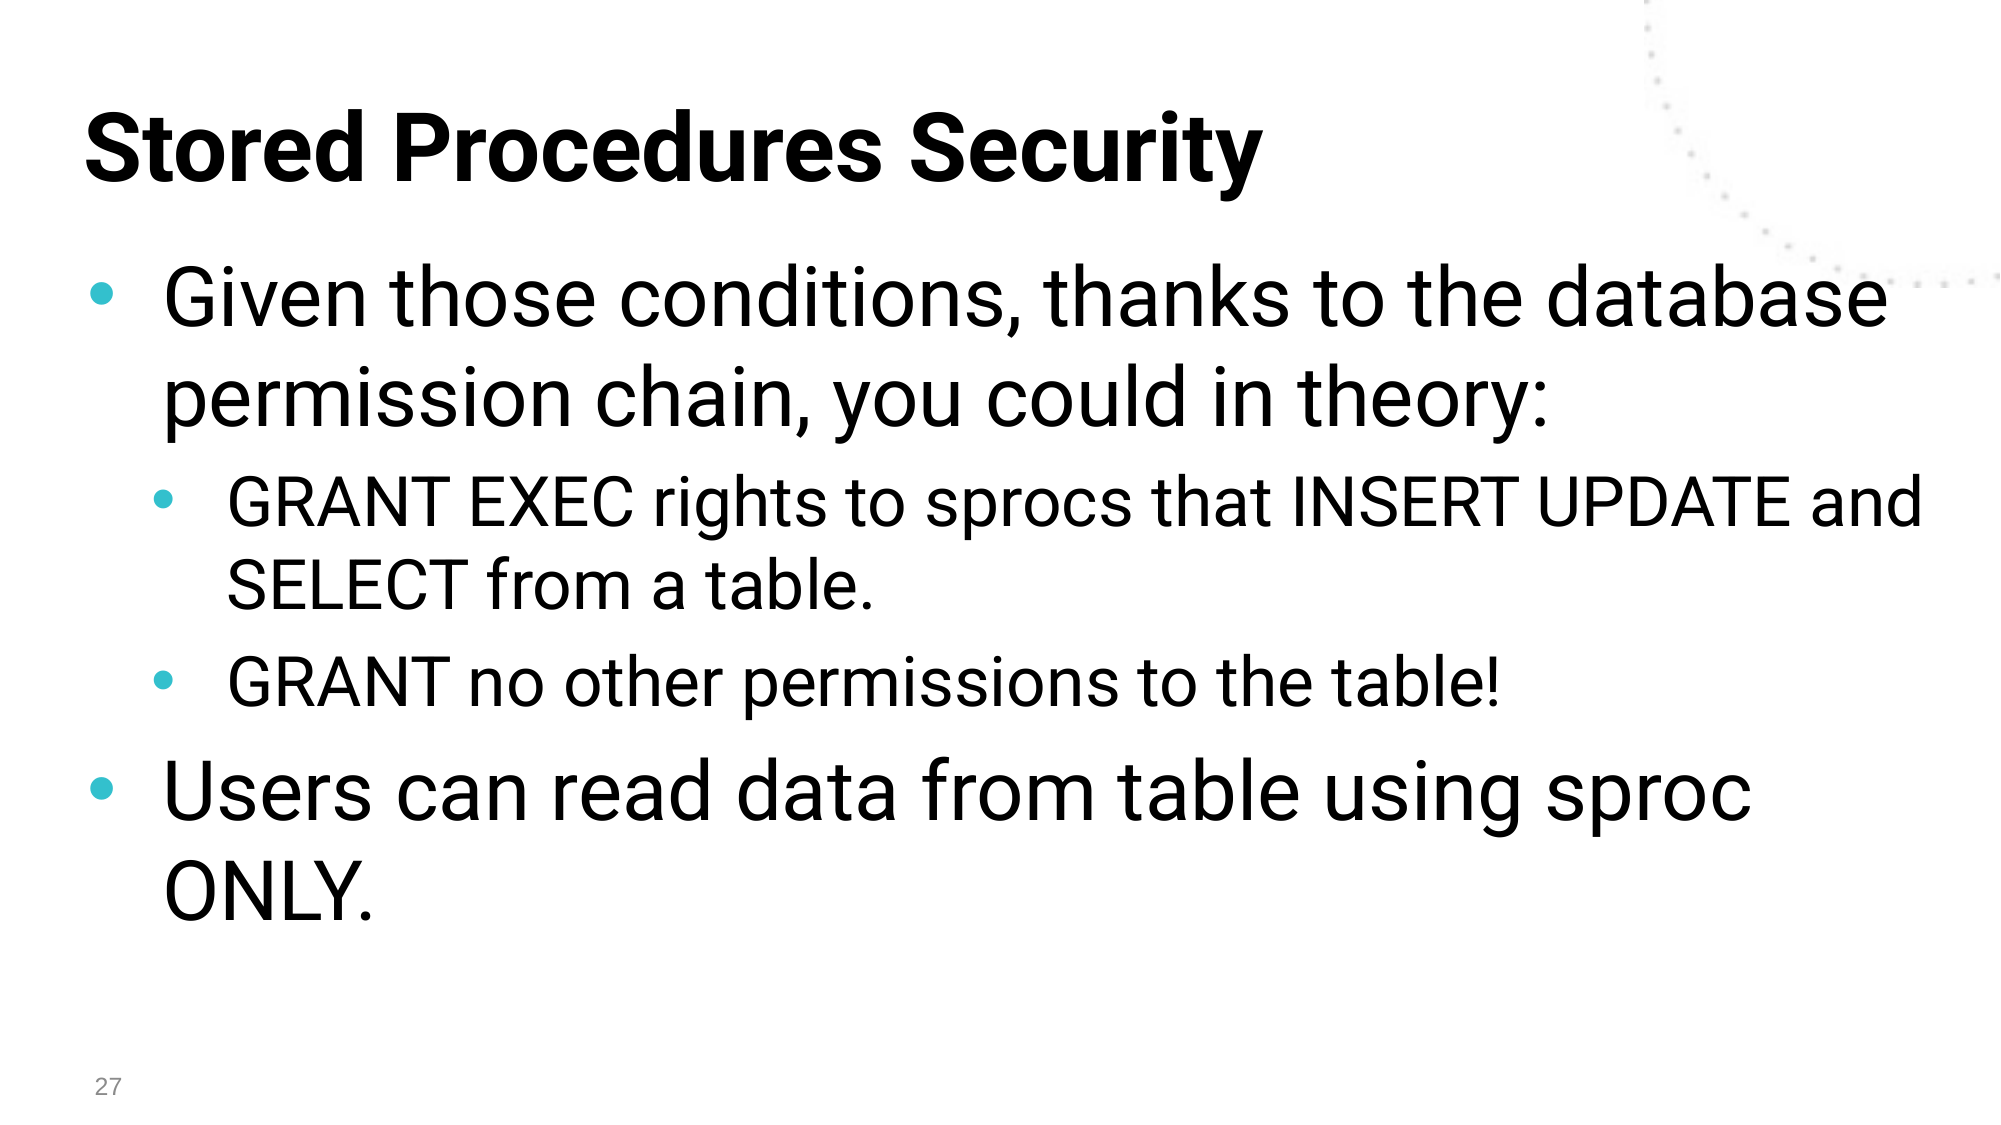

# Stored Procedures Security
Given those conditions, thanks to the database permission chain, you could in theory:
GRANT EXEC rights to sprocs that INSERT UPDATE and SELECT from a table.
GRANT no other permissions to the table!
Users can read data from table using sproc ONLY.

27